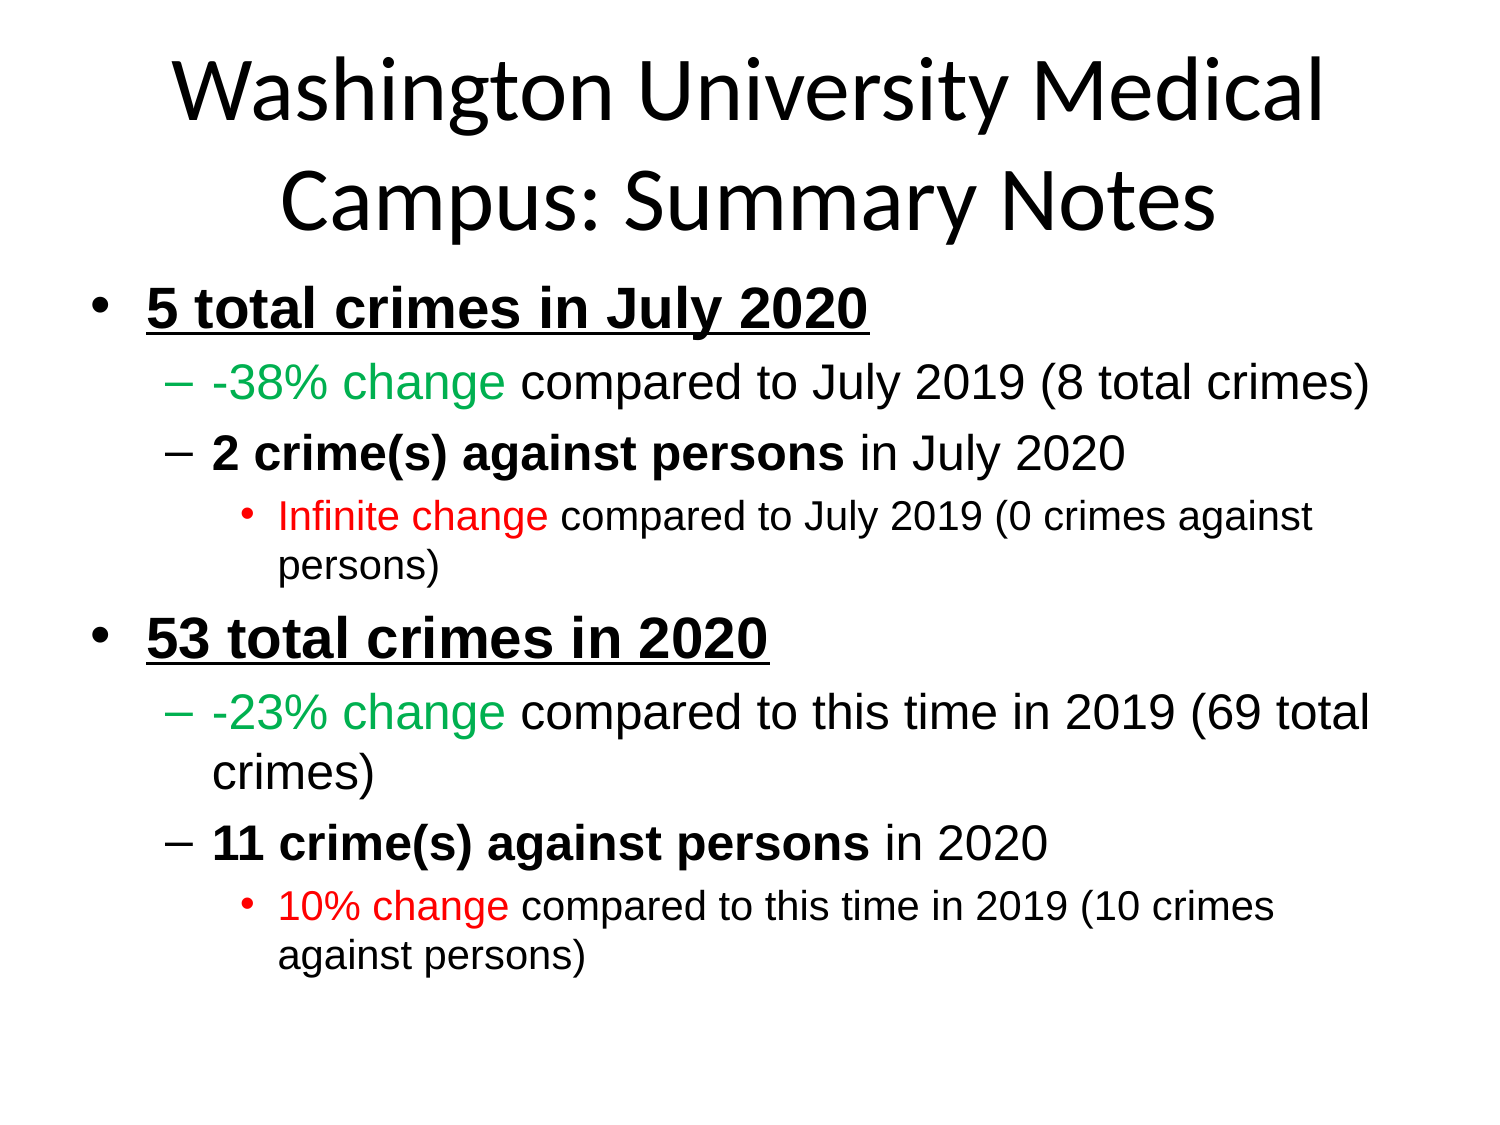

# Washington University Medical Campus: Summary Notes
5 total crimes in July 2020
-38% change compared to July 2019 (8 total crimes)
2 crime(s) against persons in July 2020
Infinite change compared to July 2019 (0 crimes against persons)
53 total crimes in 2020
-23% change compared to this time in 2019 (69 total crimes)
11 crime(s) against persons in 2020
10% change compared to this time in 2019 (10 crimes against persons)